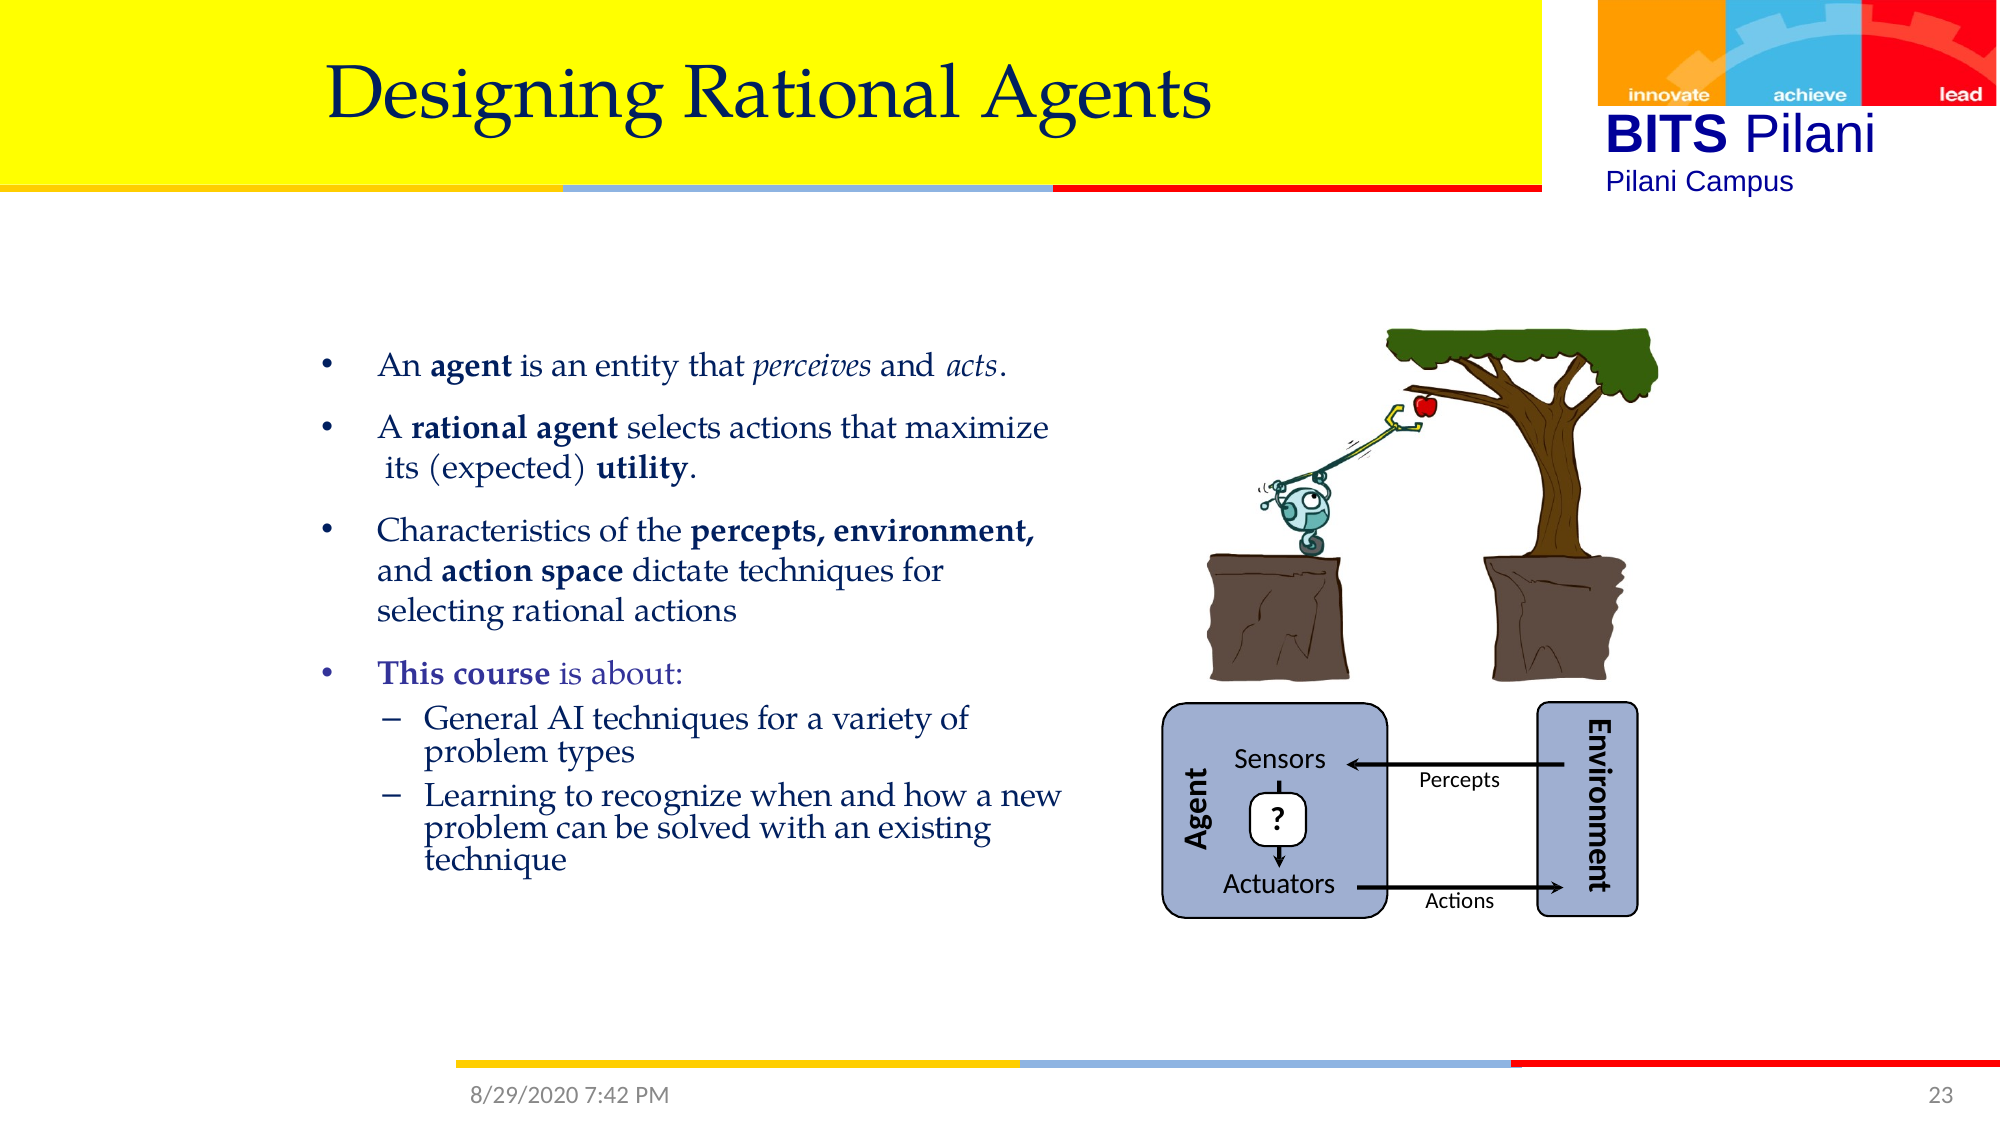

# Designing Rational Agents
BITS Pilani
Pilani Campus

An agent is an entity that perceives and acts.
A rational agent selects actions that maximize  its (expected) utility.
Characteristics of the percepts, environment,  and action space dictate techniques for  selecting rational actions

This course is about:
General AI techniques for a variety of  problem types
Learning to recognize when and how a new  problem can be solved with an existing  technique

Environment
Sensors

Percepts
Agent

?
Actuators

Actions

8/29/2020 7:42 PM
23